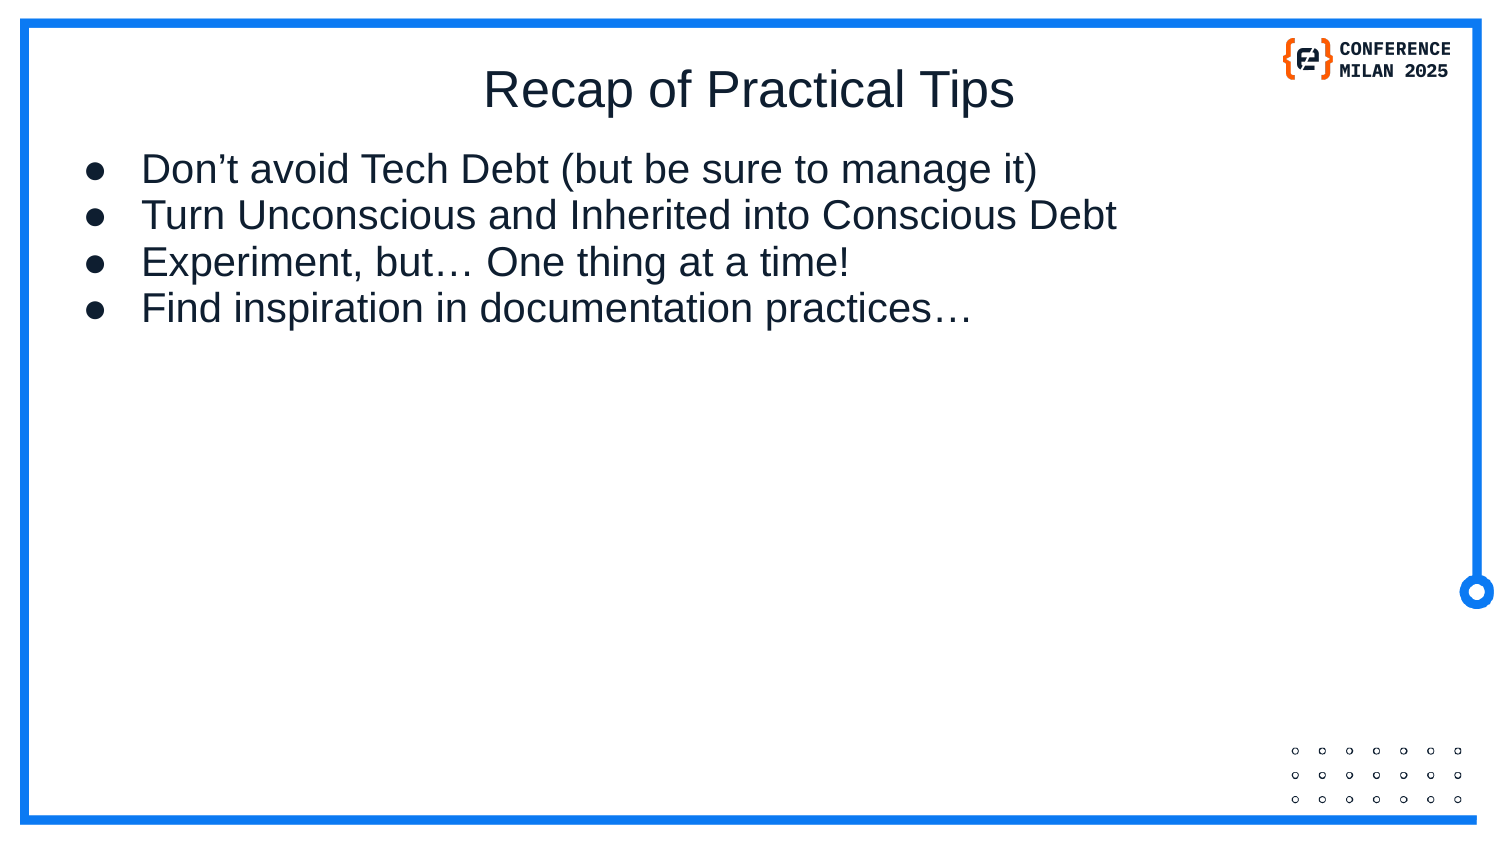

Recap of Practical Tips
# Don’t avoid Tech Debt (but be sure to manage it)
Turn Unconscious and Inherited into Conscious Debt
Experiment, but… One thing at a time!
Find inspiration in documentation practices…